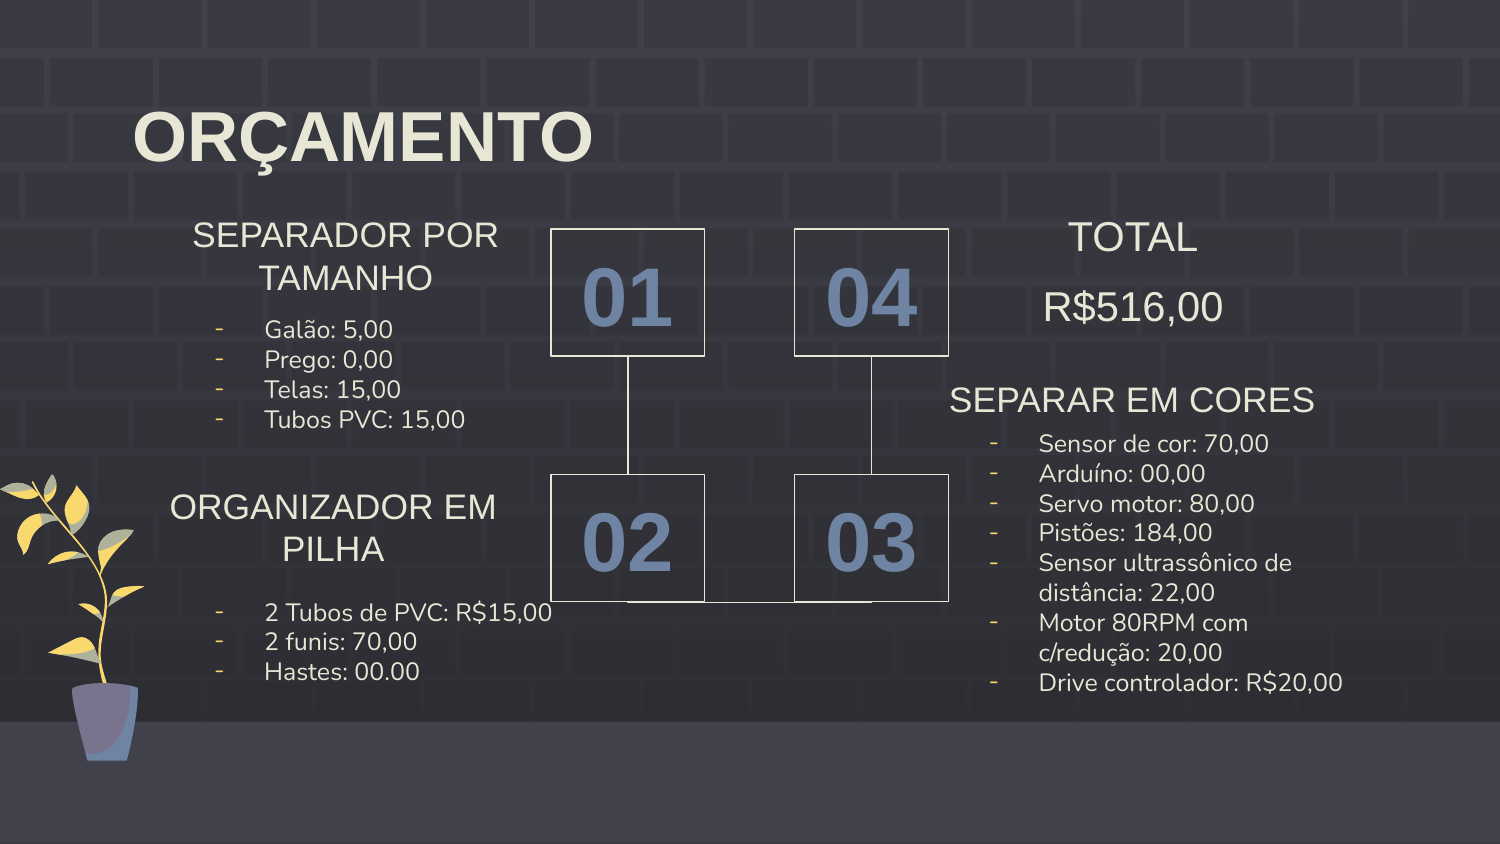

# ORÇAMENTO
TOTAL
01
04
SEPARADOR POR TAMANHO
R$516,00
Galão: 5,00
Prego: 0,00
Telas: 15,00
Tubos PVC: 15,00

SEPARAR EM CORES
Sensor de cor: 70,00
Arduíno: 00,00
Servo motor: 80,00
Pistões: 184,00
Sensor ultrassônico de distância: 22,00
Motor 80RPM com c/redução: 20,00
Drive controlador: R$20,00

02
03

ORGANIZADOR EM PILHA
2 Tubos de PVC: R$15,00
2 funis: 70,00
Hastes: 00.00